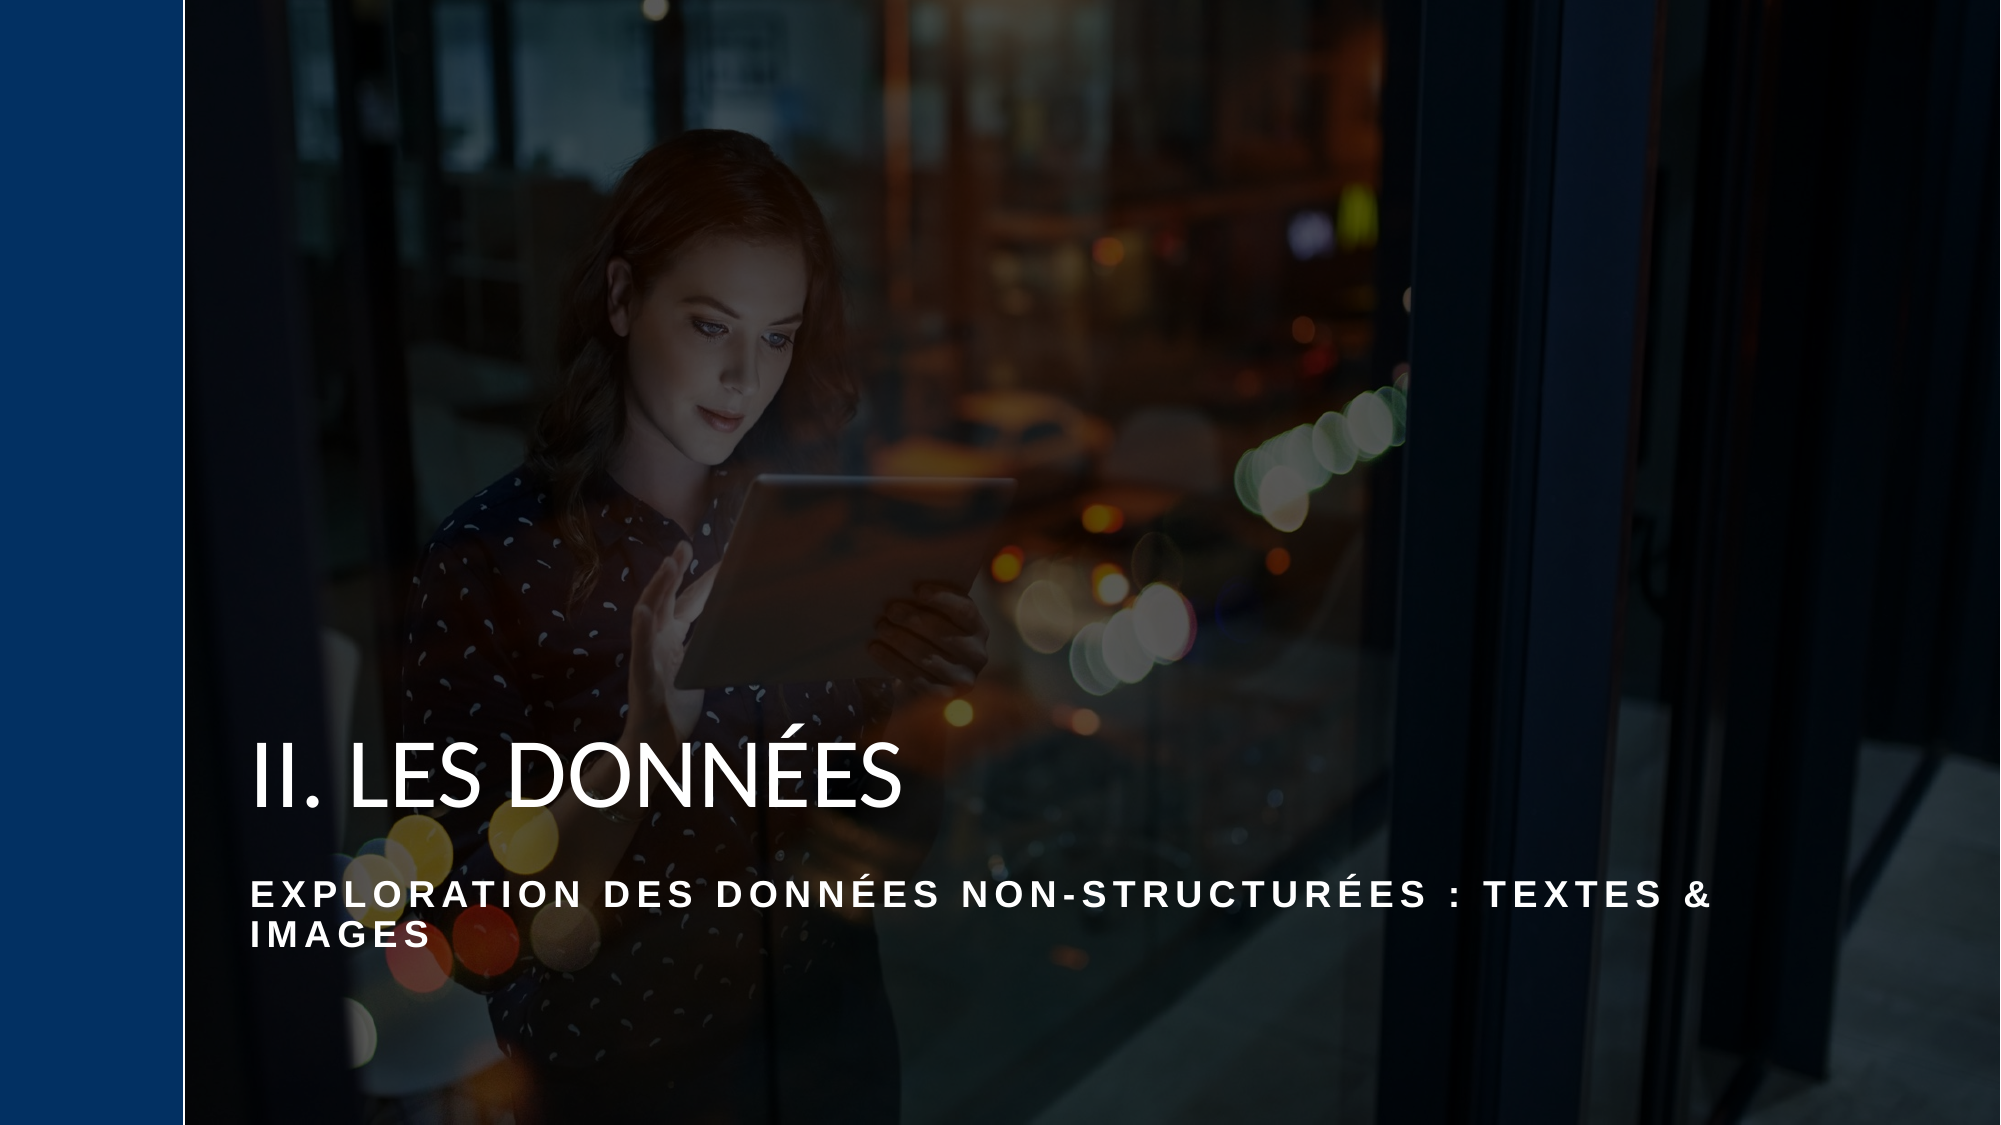

# Ii. les données
Exploration des données non-structurées : textes & images